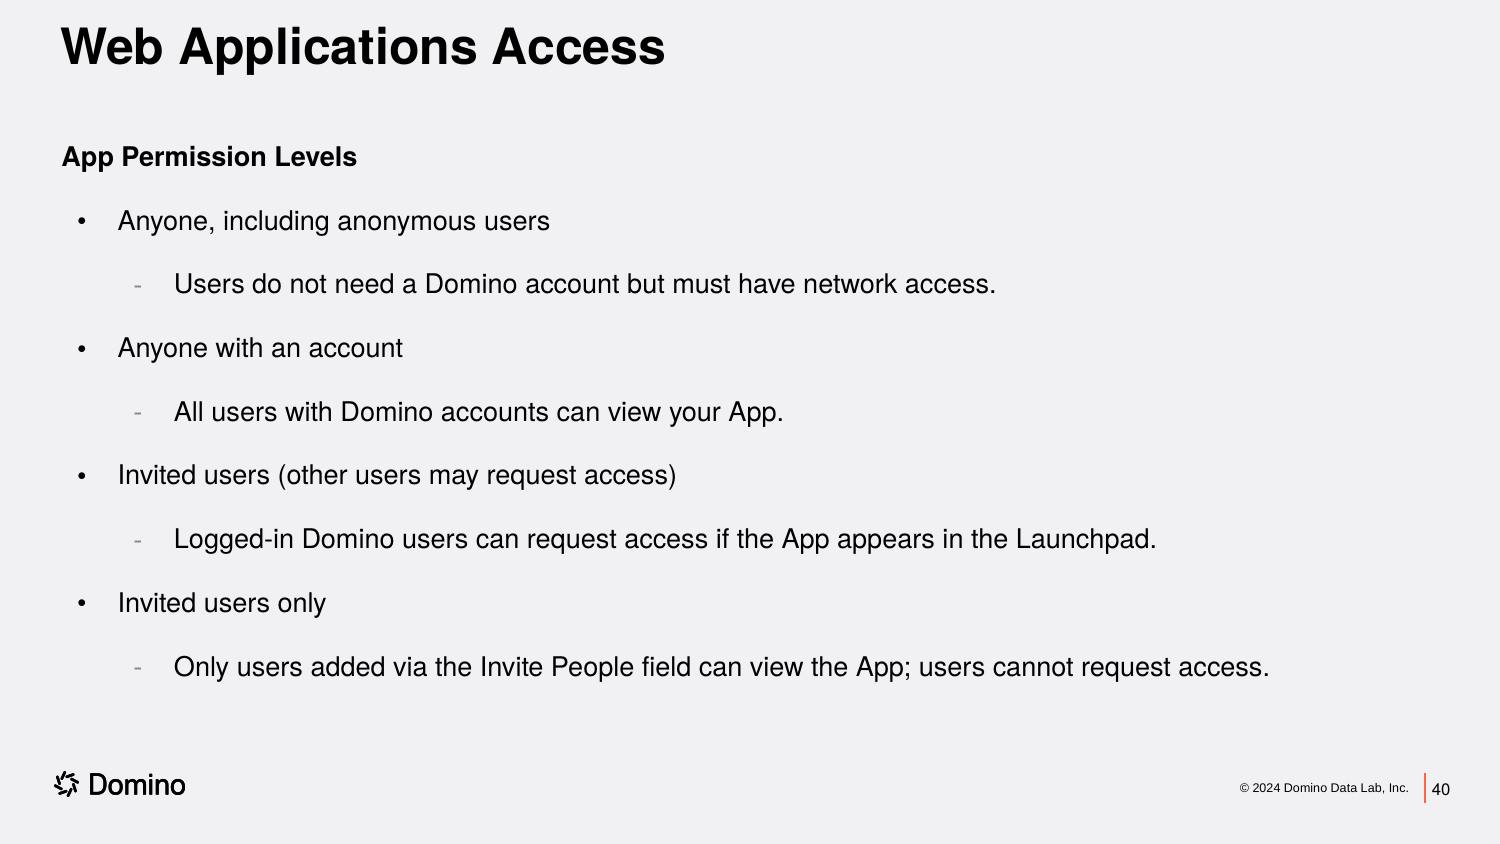

# Web Applications Access
App Permission Levels
Anyone, including anonymous users
Users do not need a Domino account but must have network access.
Anyone with an account
All users with Domino accounts can view your App.
Invited users (other users may request access)
Logged-in Domino users can request access if the App appears in the Launchpad.
Invited users only
Only users added via the Invite People field can view the App; users cannot request access.